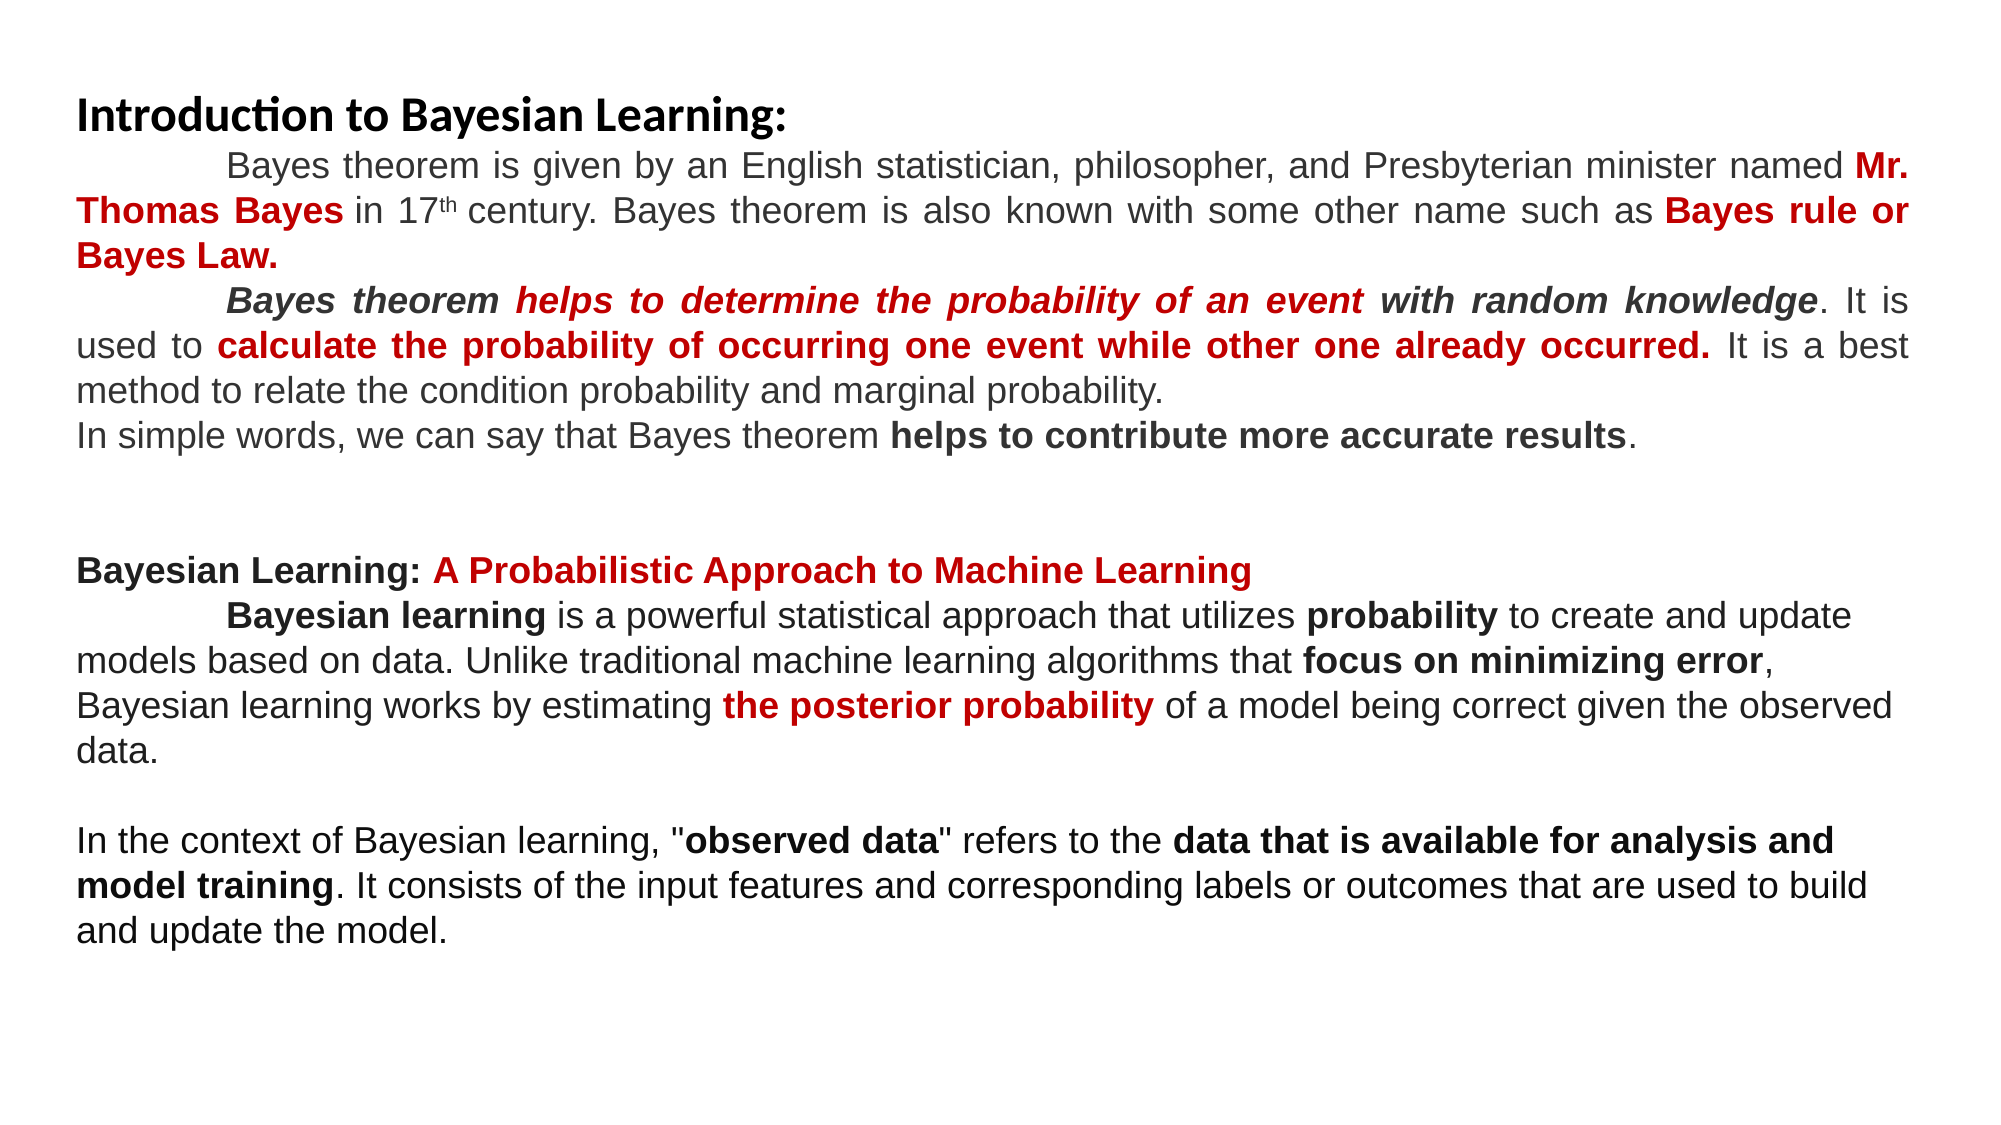

Introduction to Bayesian Learning:
	Bayes theorem is given by an English statistician, philosopher, and Presbyterian minister named Mr. Thomas Bayes in 17th century. Bayes theorem is also known with some other name such as Bayes rule or Bayes Law.
	Bayes theorem helps to determine the probability of an event with random knowledge. It is used to calculate the probability of occurring one event while other one already occurred. It is a best method to relate the condition probability and marginal probability.
In simple words, we can say that Bayes theorem helps to contribute more accurate results.

Bayesian Learning: A Probabilistic Approach to Machine Learning
	Bayesian learning is a powerful statistical approach that utilizes probability to create and update models based on data. Unlike traditional machine learning algorithms that focus on minimizing error, Bayesian learning works by estimating the posterior probability of a model being correct given the observed data.

In the context of Bayesian learning, "observed data" refers to the data that is available for analysis and model training. It consists of the input features and corresponding labels or outcomes that are used to build and update the model.